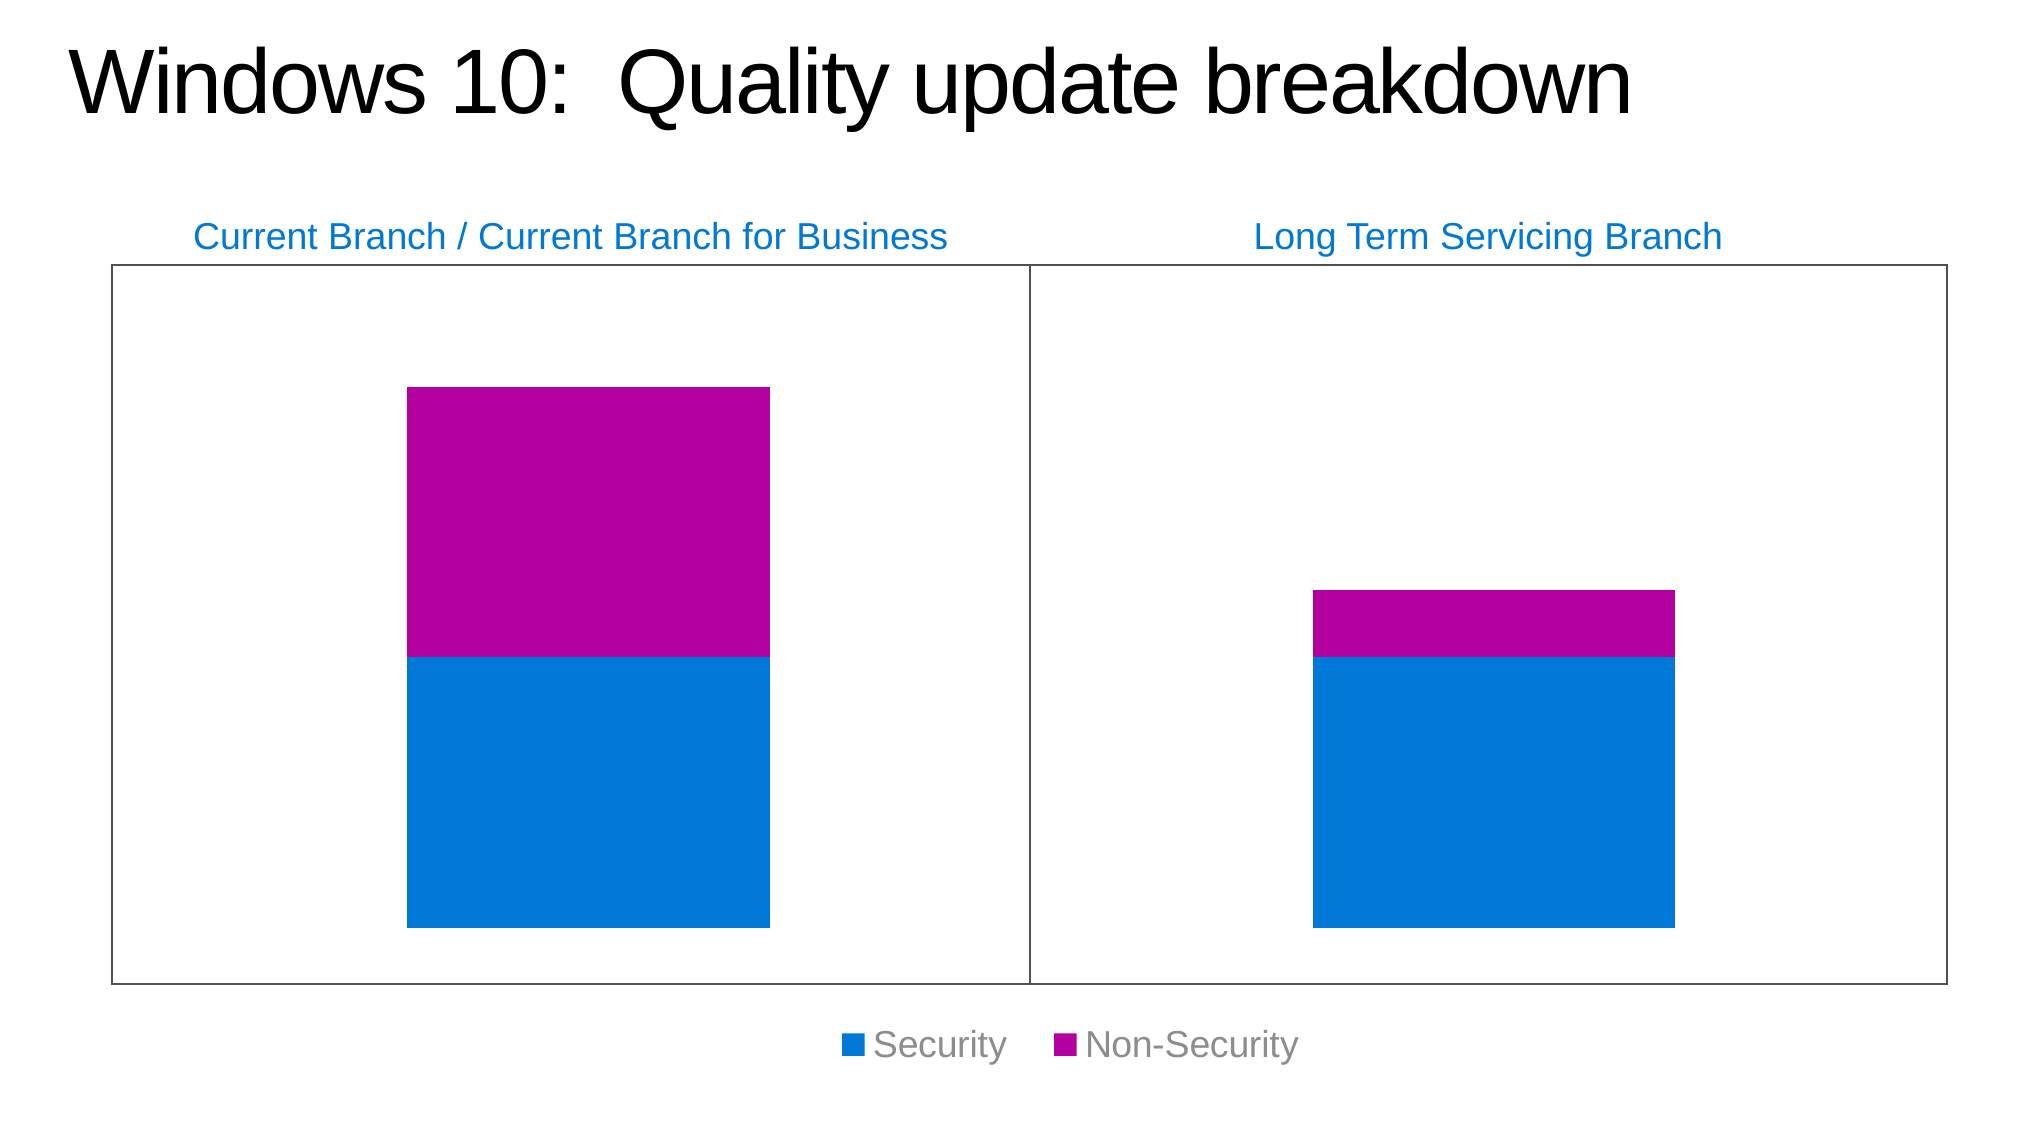

# Windows 10:  Quality update breakdown
| Current Branch / Current Branch for Business | Long Term Servicing Branch |
| --- | --- |
|  |  |

### Chart

| Category | Security | Non-Security |
|---|---|---|
| CB/CBB | 20.0 | 20.0 |
| LTSB | 20.0 | 5.0 |